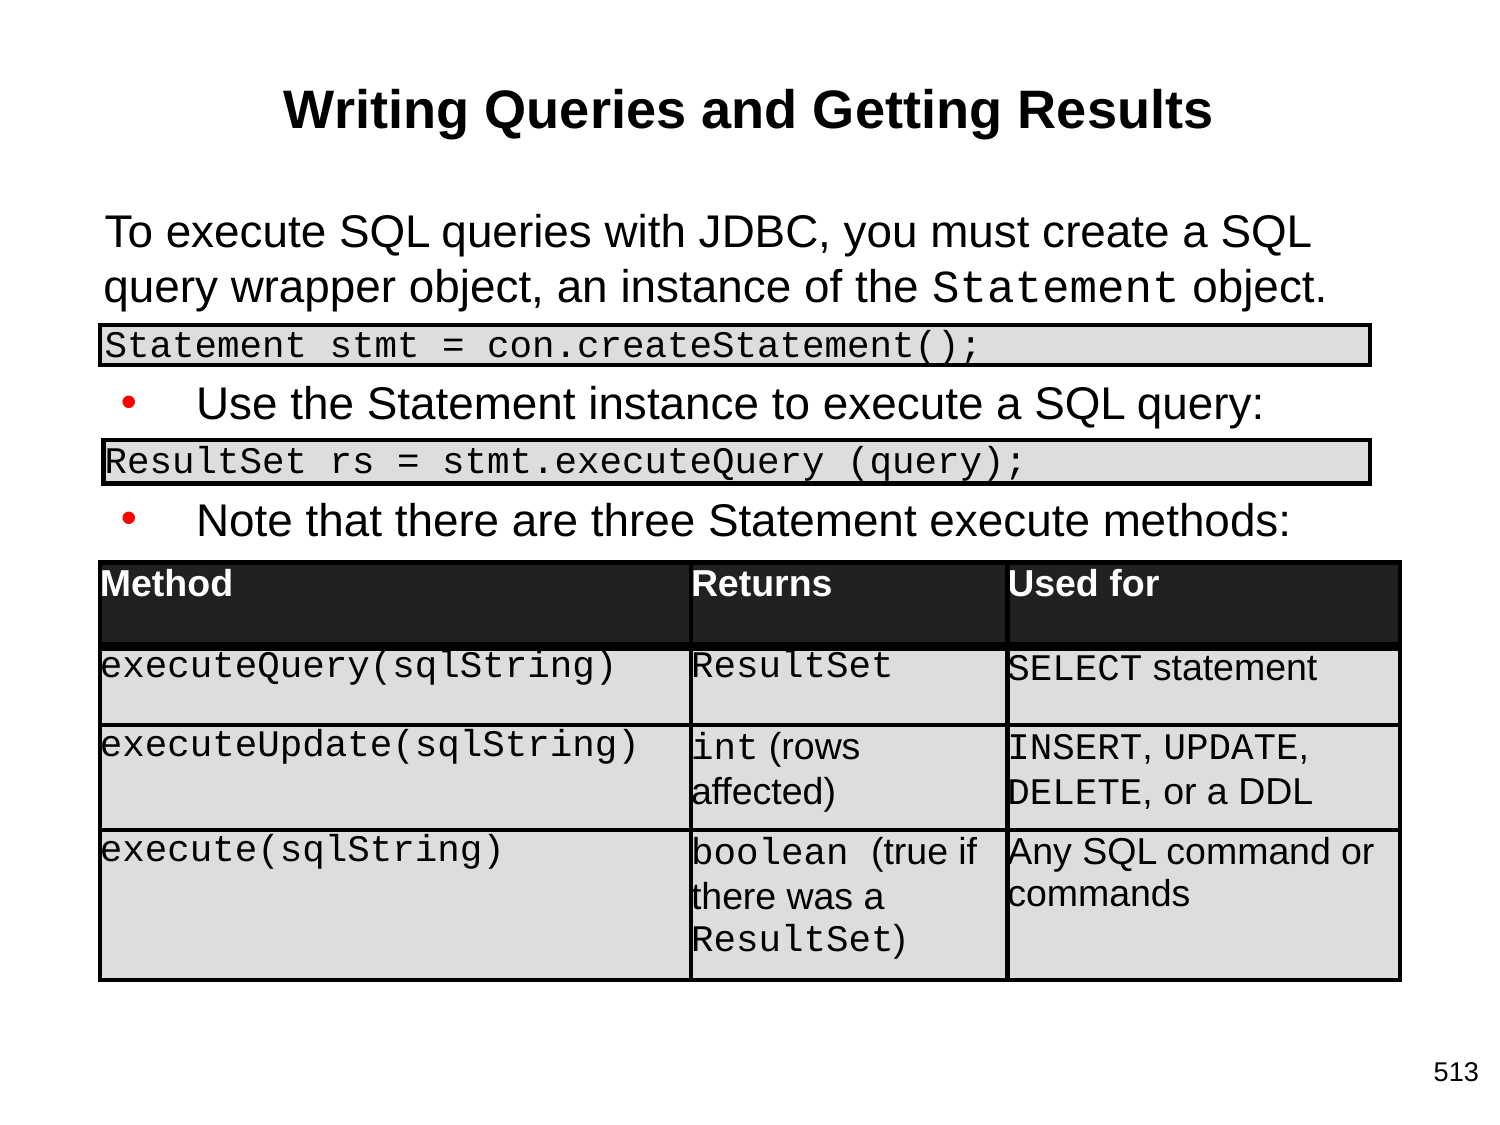

# Writing Queries and Getting Results
To execute SQL queries with JDBC, you must create a SQL query wrapper object, an instance of the Statement object.
Statement stmt = con.createStatement();
Use the Statement instance to execute a SQL query:
ResultSet rs = stmt.executeQuery (query);
Note that there are three Statement execute methods:

| Method | Returns | Used for |
| --- | --- | --- |
| executeQuery(sqlString) | ResultSet | SELECT statement |
| executeUpdate(sqlString) | int (rows affected) | INSERT, UPDATE, DELETE, or a DDL |
| execute(sqlString) | boolean (true if there was a ResultSet) | Any SQL command or commands |
513